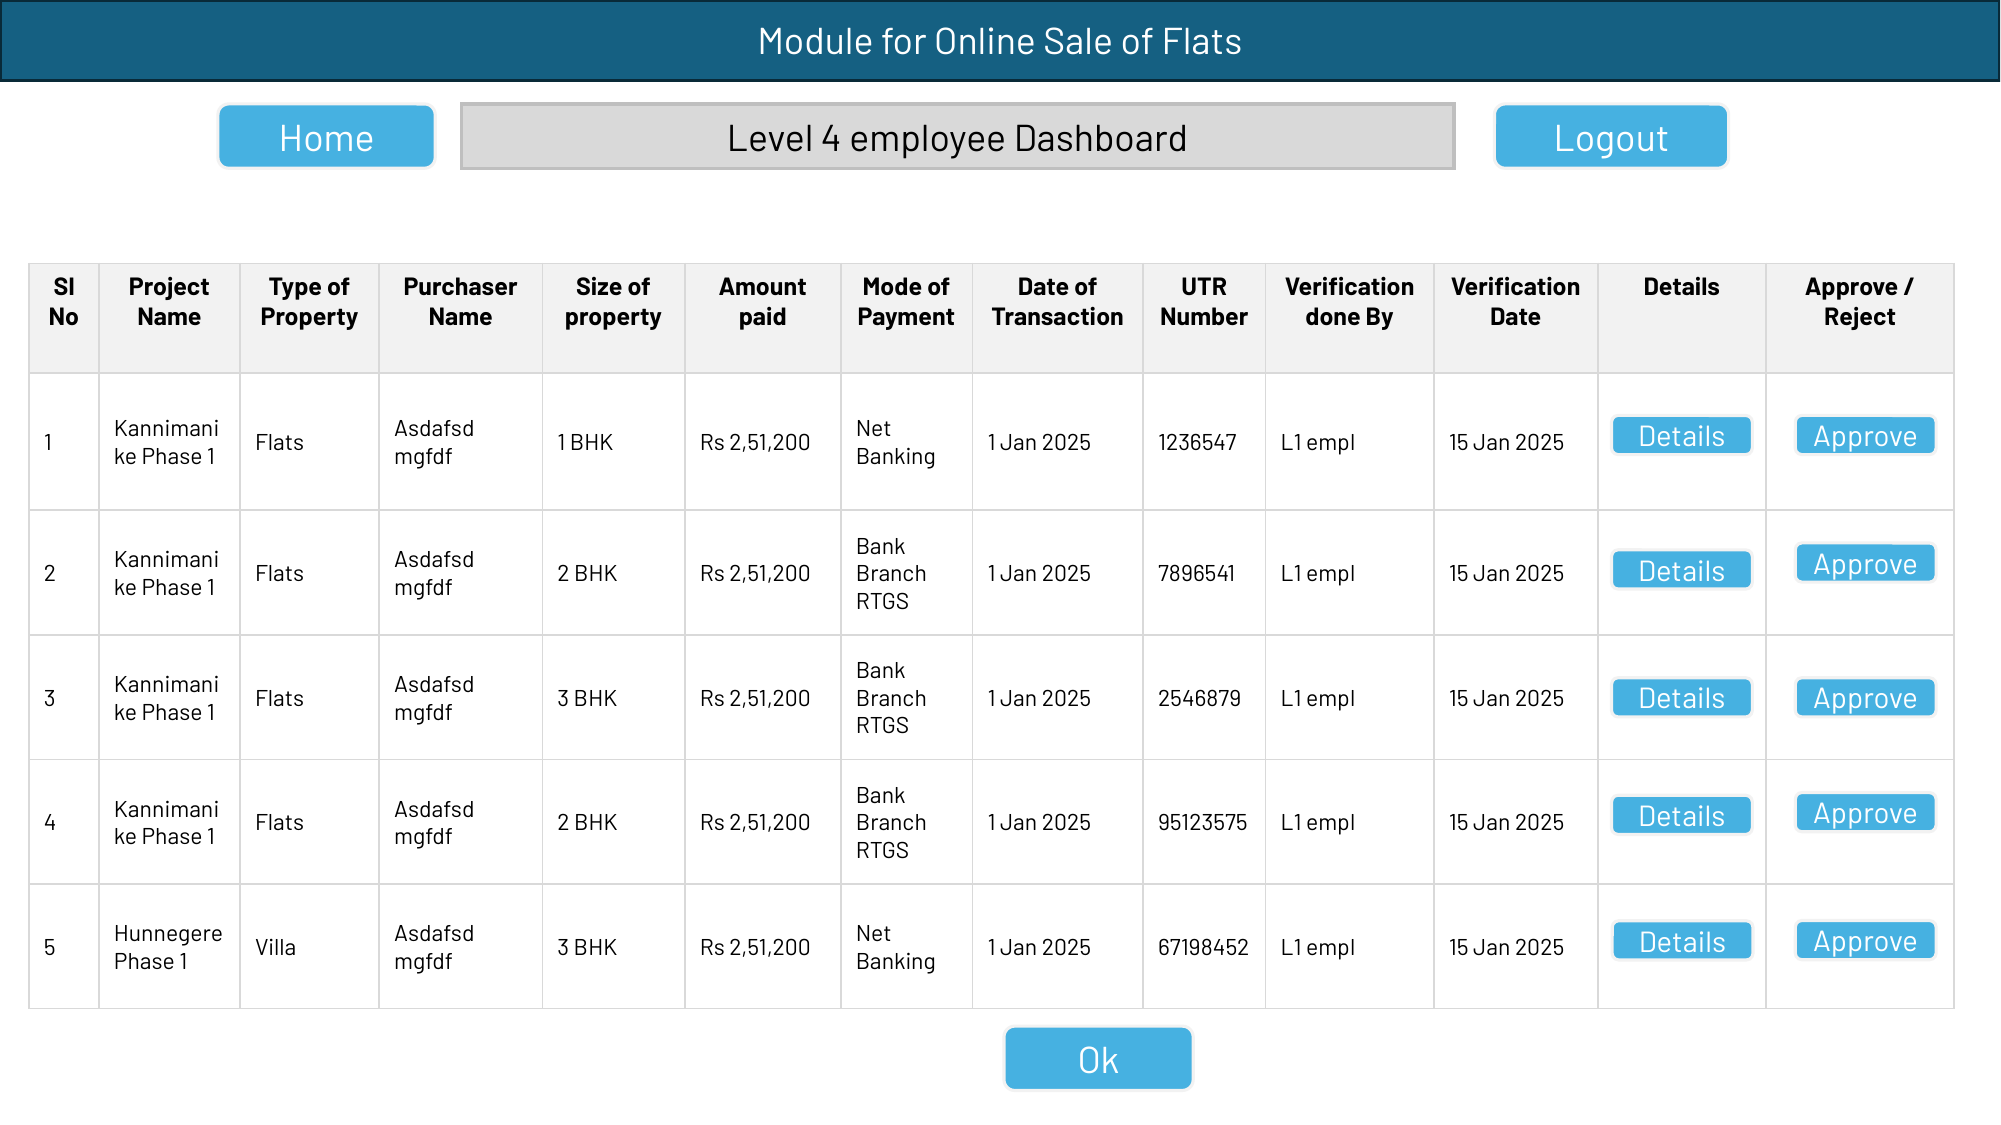

Home
Level 4 employee Dashboard
Logout
| Sl No | Project Name | Type of Property | Purchaser Name | Size of property | Amount paid | Mode of Payment | Date of Transaction | UTR Number | Verification done By | Verification Date | Details | Approve / Reject |
| --- | --- | --- | --- | --- | --- | --- | --- | --- | --- | --- | --- | --- |
| 1 | Kannimanike Phase 1 | Flats | Asdafsd mgfdf | 1 BHK | Rs 2,51,200 | Net Banking | 1 Jan 2025 | 1236547 | L1 empl | 15 Jan 2025 |  |  |
| 2 | Kannimanike Phase 1 | Flats | Asdafsd mgfdf | 2 BHK | Rs 2,51,200 | Bank Branch RTGS | 1 Jan 2025 | 7896541 | L1 empl | 15 Jan 2025 |  |  |
| 3 | Kannimanike Phase 1 | Flats | Asdafsd mgfdf | 3 BHK | Rs 2,51,200 | Bank Branch RTGS | 1 Jan 2025 | 2546879 | L1 empl | 15 Jan 2025 |  |  |
| 4 | Kannimanike Phase 1 | Flats | Asdafsd mgfdf | 2 BHK | Rs 2,51,200 | Bank Branch RTGS | 1 Jan 2025 | 95123575 | L1 empl | 15 Jan 2025 |  |  |
| 5 | Hunnegere Phase 1 | Villa | Asdafsd mgfdf | 3 BHK | Rs 2,51,200 | Net Banking | 1 Jan 2025 | 67198452 | L1 empl | 15 Jan 2025 |  |  |
Details
Approve
Approve
Details
Details
Approve
Approve
Details
Approve
Details
Ok